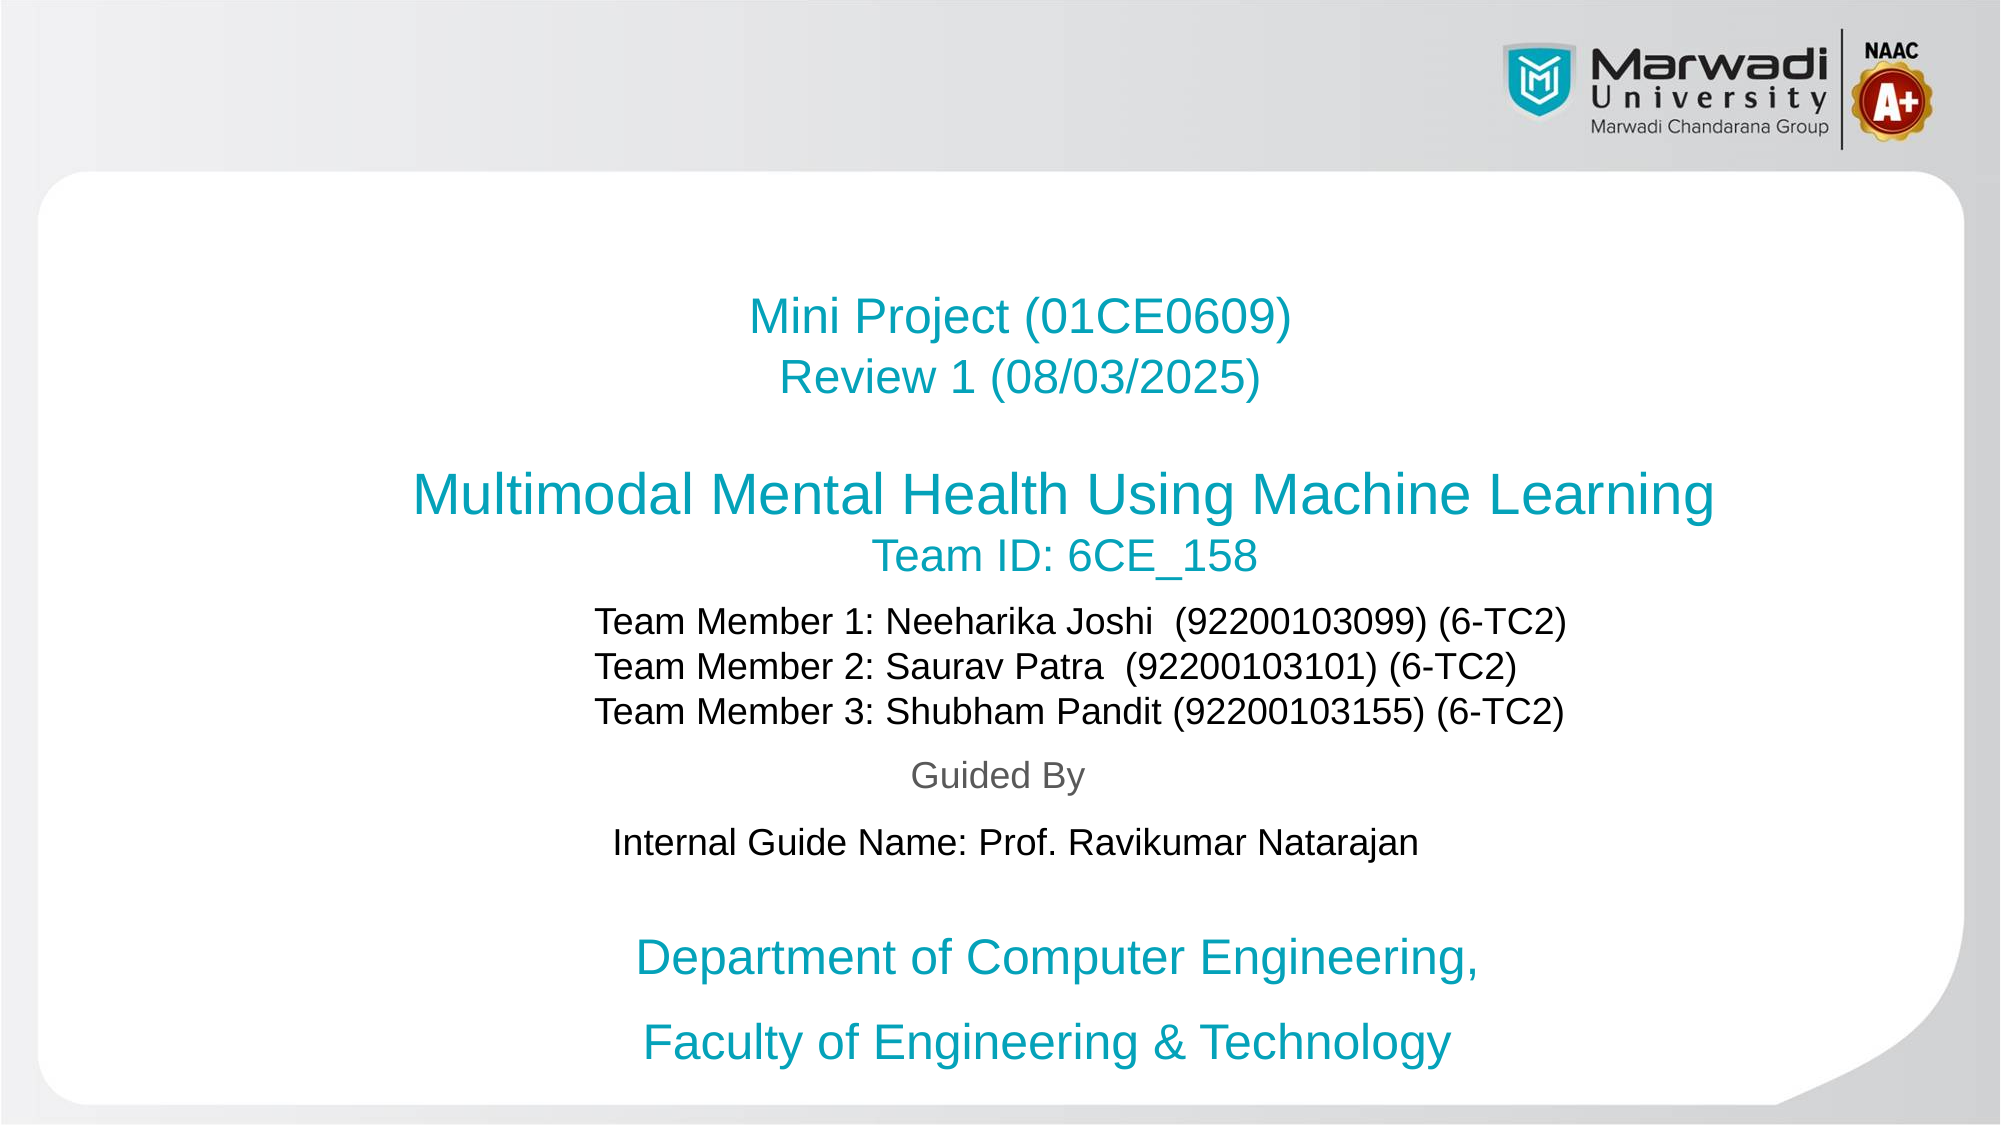

Mini Project (01CE0609)
Review 1 (08/03/2025)
Multimodal Mental Health Using Machine Learning Team ID: 6CE_158
Team Member 1: Neeharika Joshi  (92200103099) (6-TC2)
Team Member 2: Saurav Patra  (92200103101) (6-TC2)
Team Member 3: Shubham Pandit (92200103155) (6-TC2)
Guided By
Internal Guide Name: Prof. Ravikumar Natarajan

Department of Computer Engineering,
Faculty of Engineering & Technology